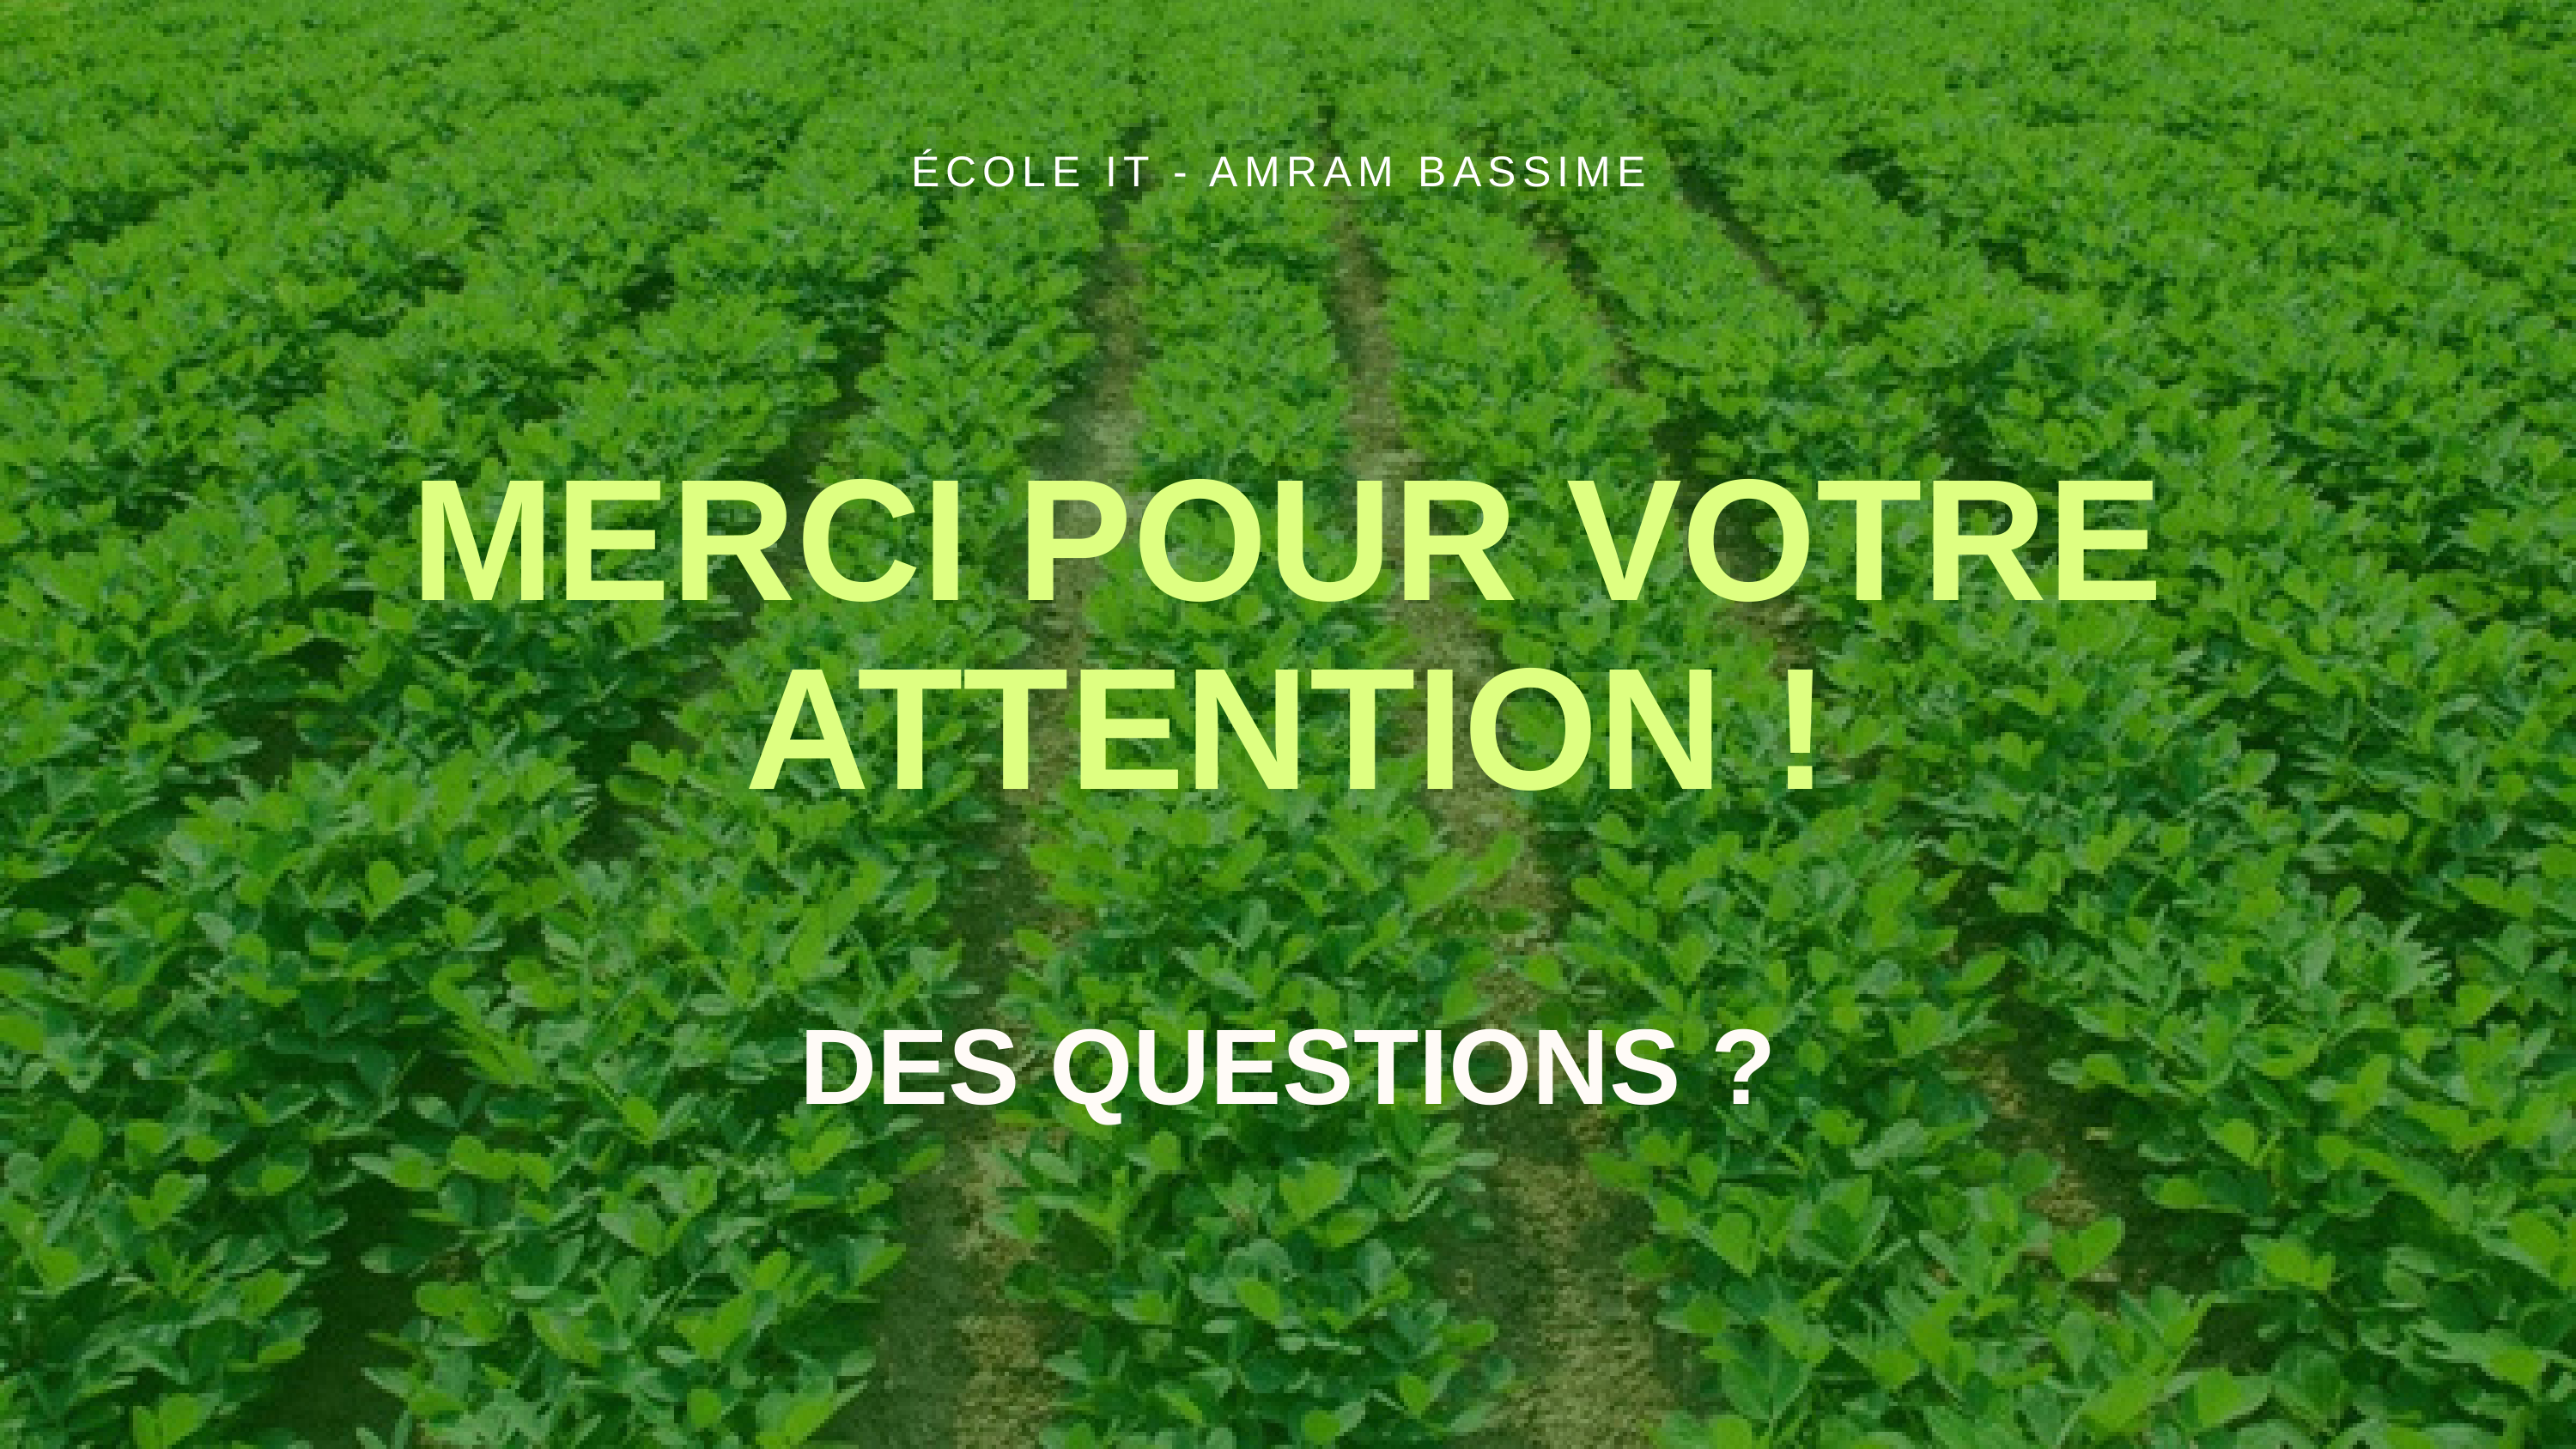

ÉCOLE IT - AMRAM BASSIME
MERCI POUR VOTRE ATTENTION !
DES QUESTIONS ?